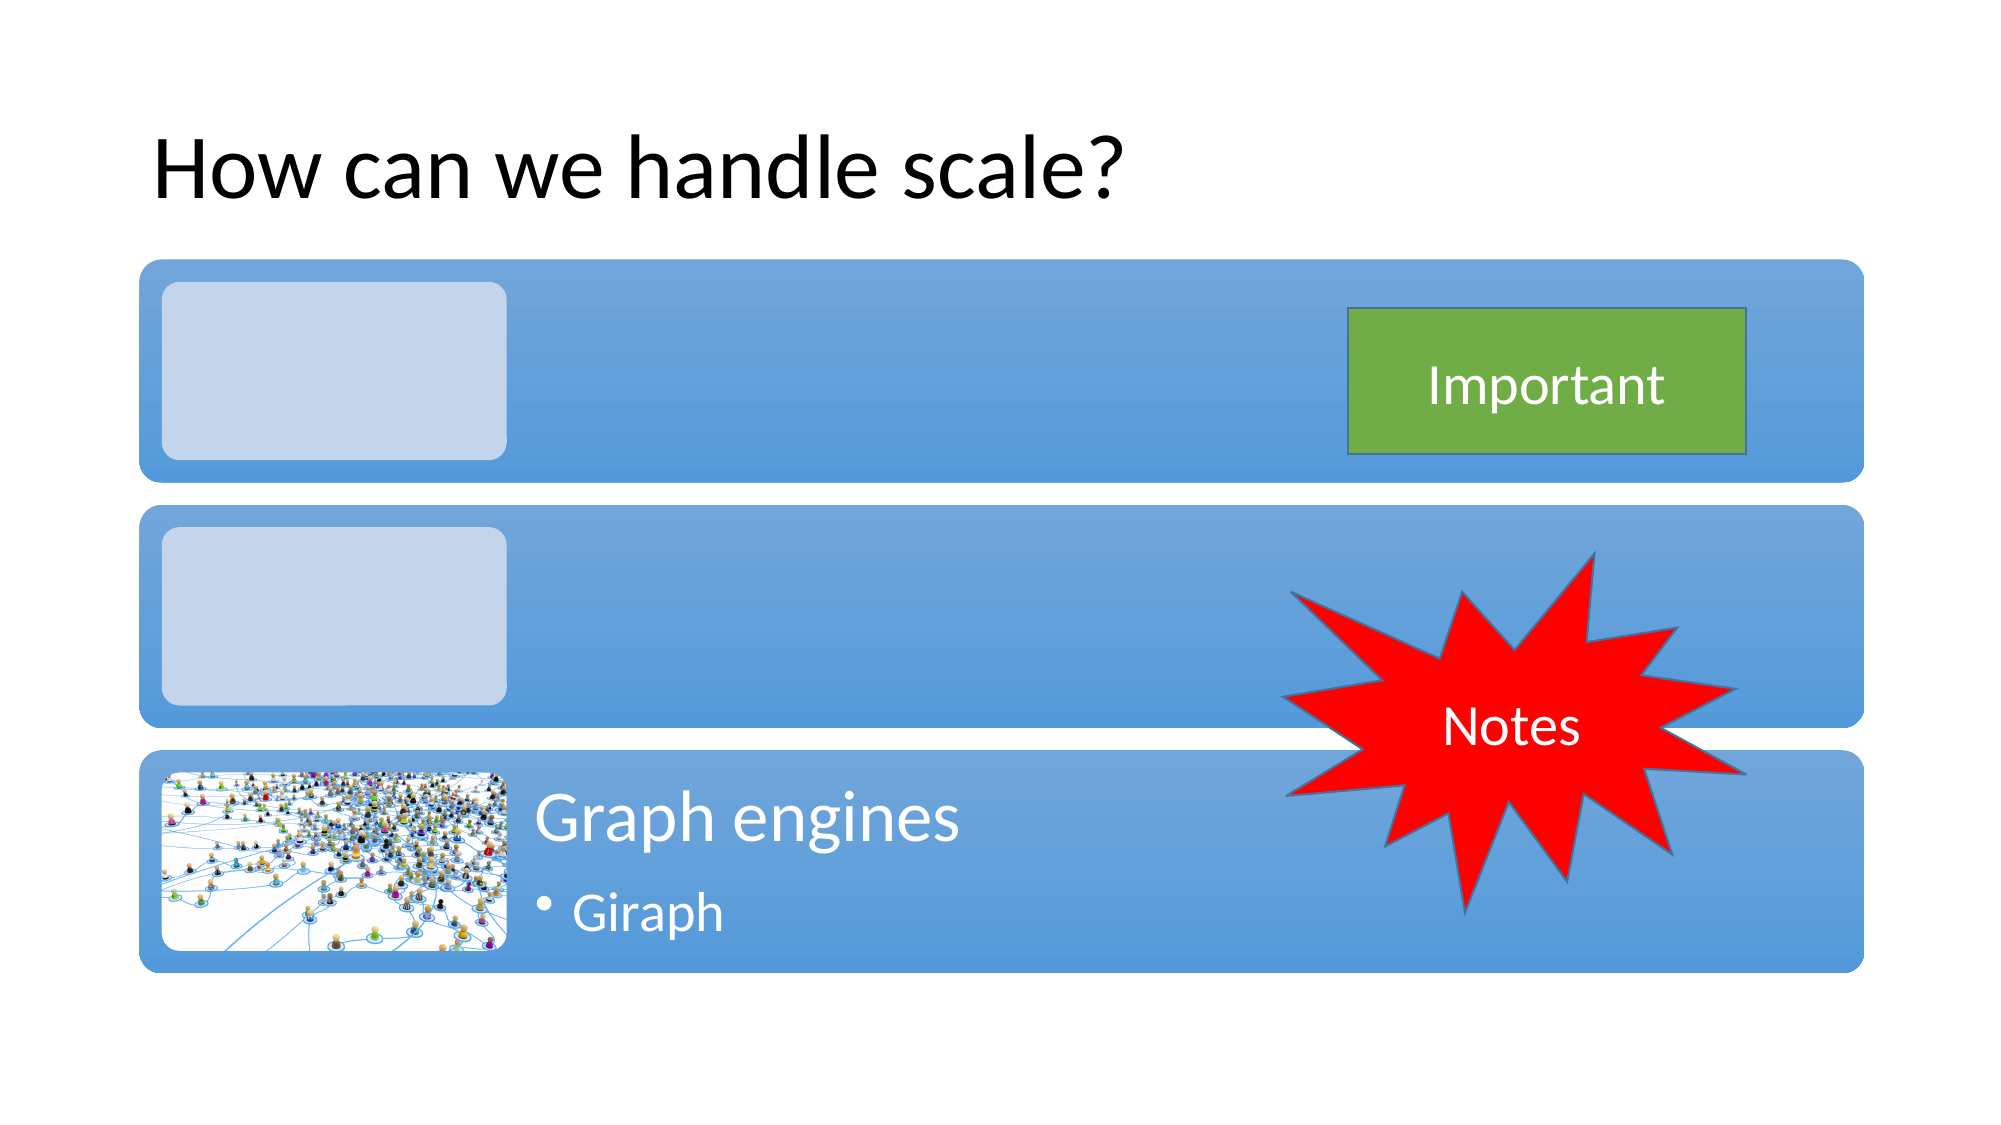

# How can we handle scale?

Graph engines
Giraph
Important
Notes